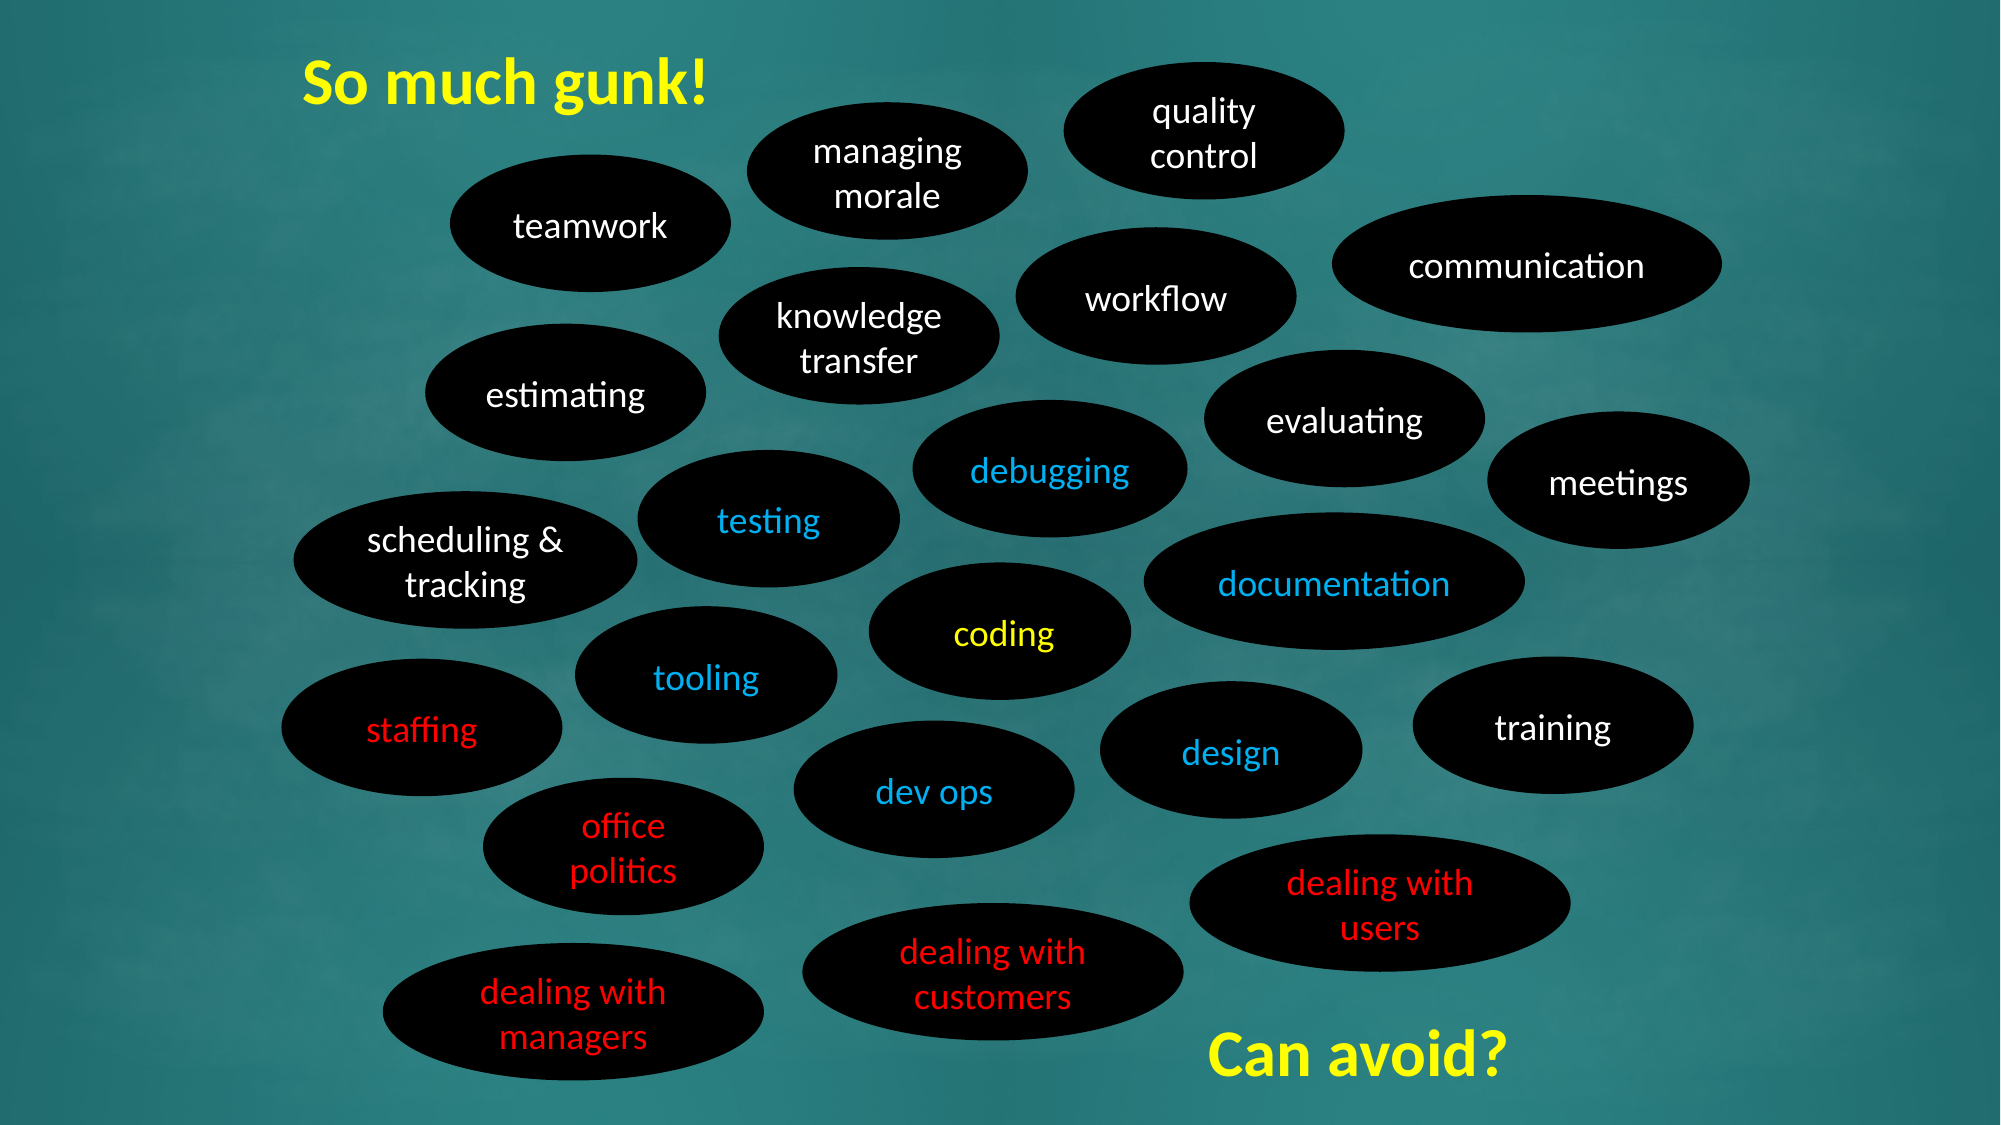

# So much gunk!
quality control
managing morale
teamwork
communication
workflow
knowledge transfer
estimating
evaluating
debugging
meetings
testing
scheduling &
tracking
documentation
 coding
tooling
training
staffing
design
dev ops
office politics
dealing with users
dealing with customers
dealing with managers
Can avoid?